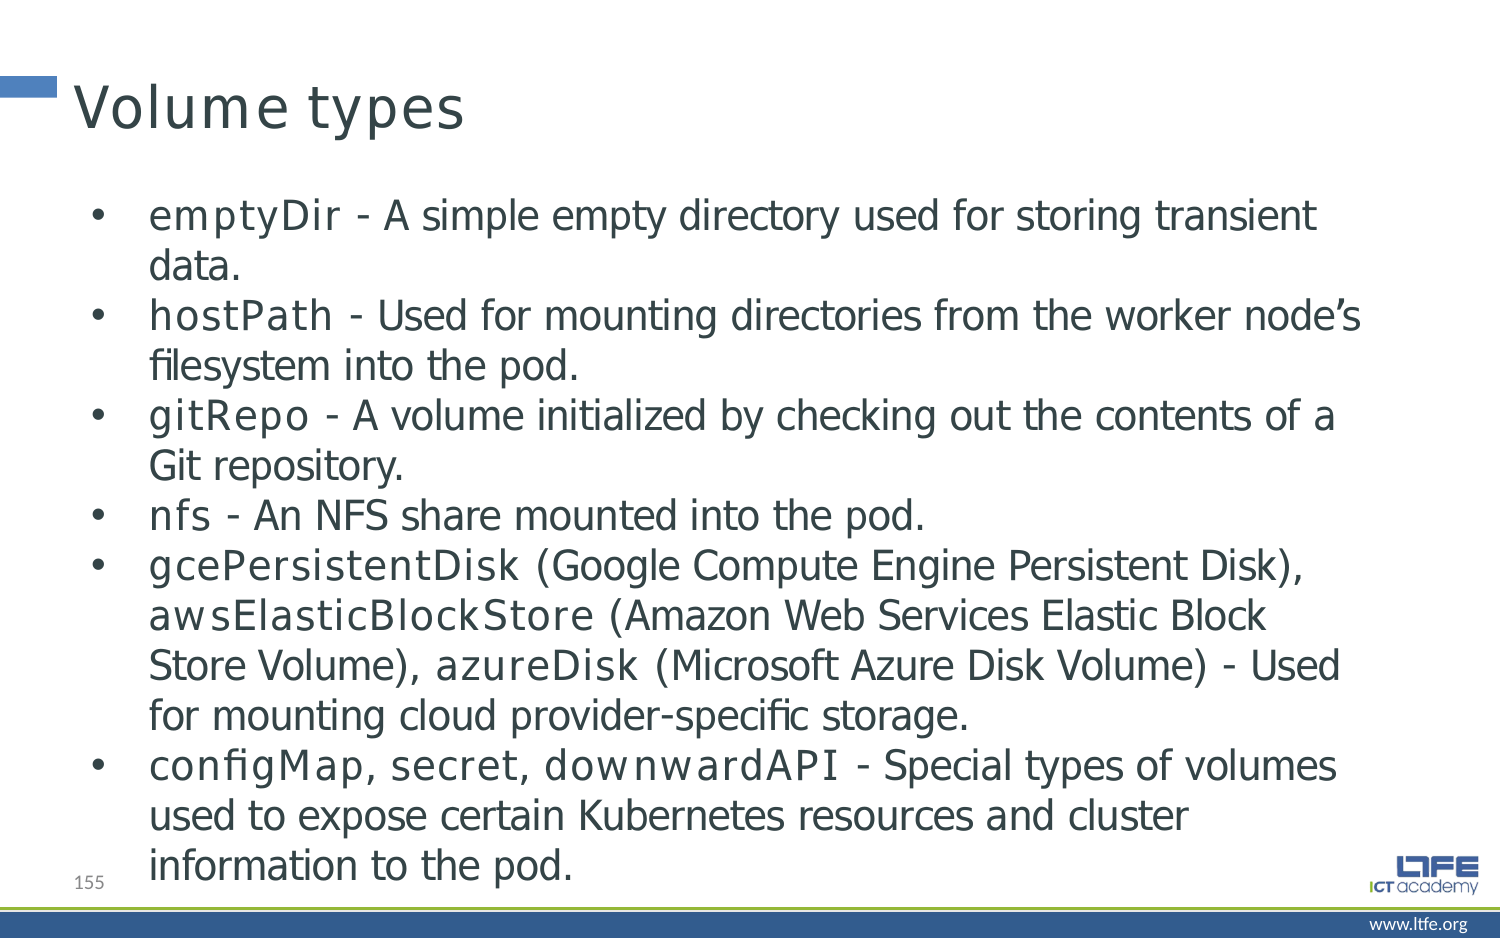

# Volume types
emptyDir - A simple empty directory used for storing transient data.
hostPath - Used for mounting directories from the worker node’s filesystem into the pod.
gitRepo - A volume initialized by checking out the contents of a Git repository.
nfs - An NFS share mounted into the pod.
gcePersistentDisk (Google Compute Engine Persistent Disk), awsElasticBlockStore (Amazon Web Services Elastic Block Store Volume), azureDisk (Microsoft Azure Disk Volume) - Used for mounting cloud provider-specific storage.
configMap, secret, downwardAPI - Special types of volumes used to expose certain Kubernetes resources and cluster information to the pod.

155